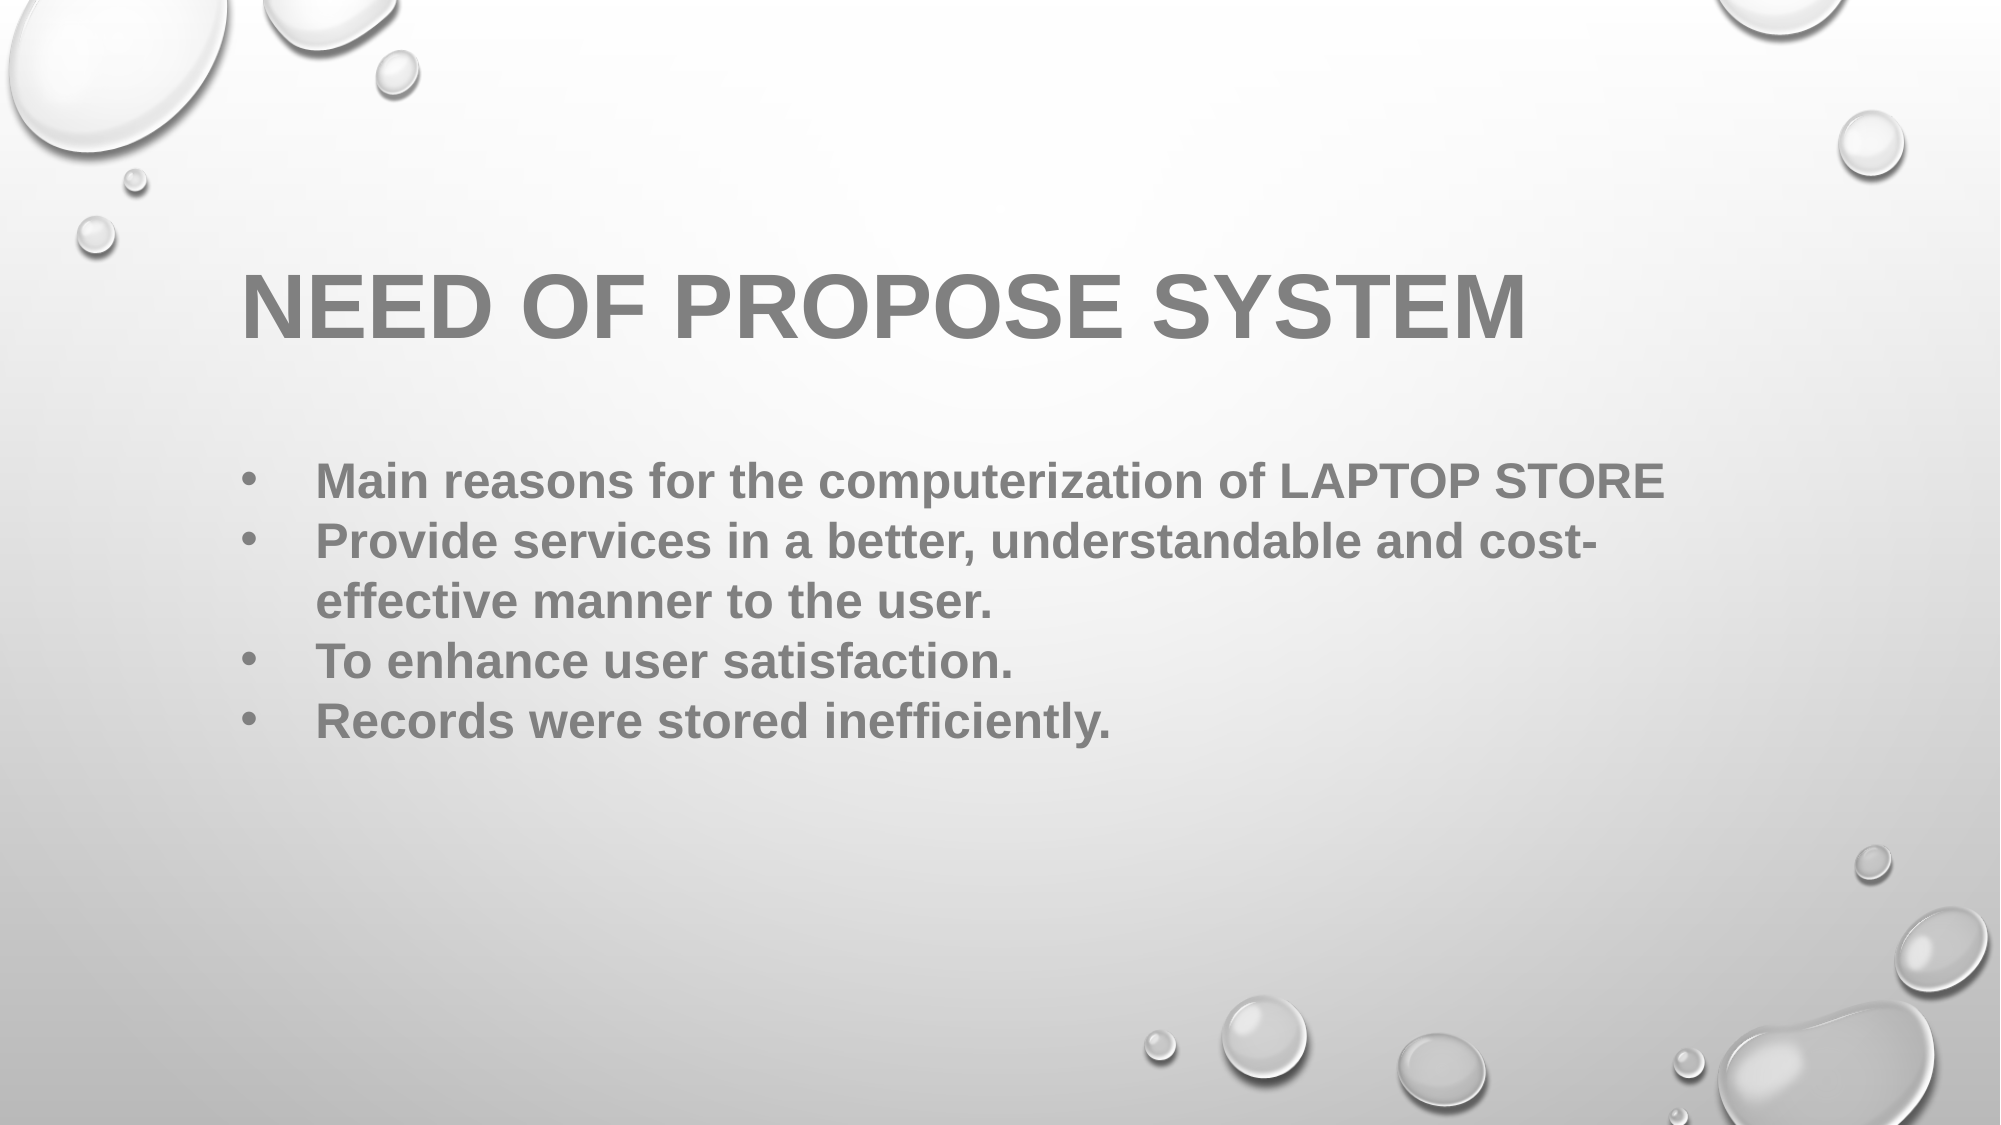

NEED OF PROPOSE SYSTEM
Main reasons for the computerization of LAPTOP STORE
Provide services in a better, understandable and cost-effective manner to the user.
To enhance user satisfaction.
Records were stored inefficiently.